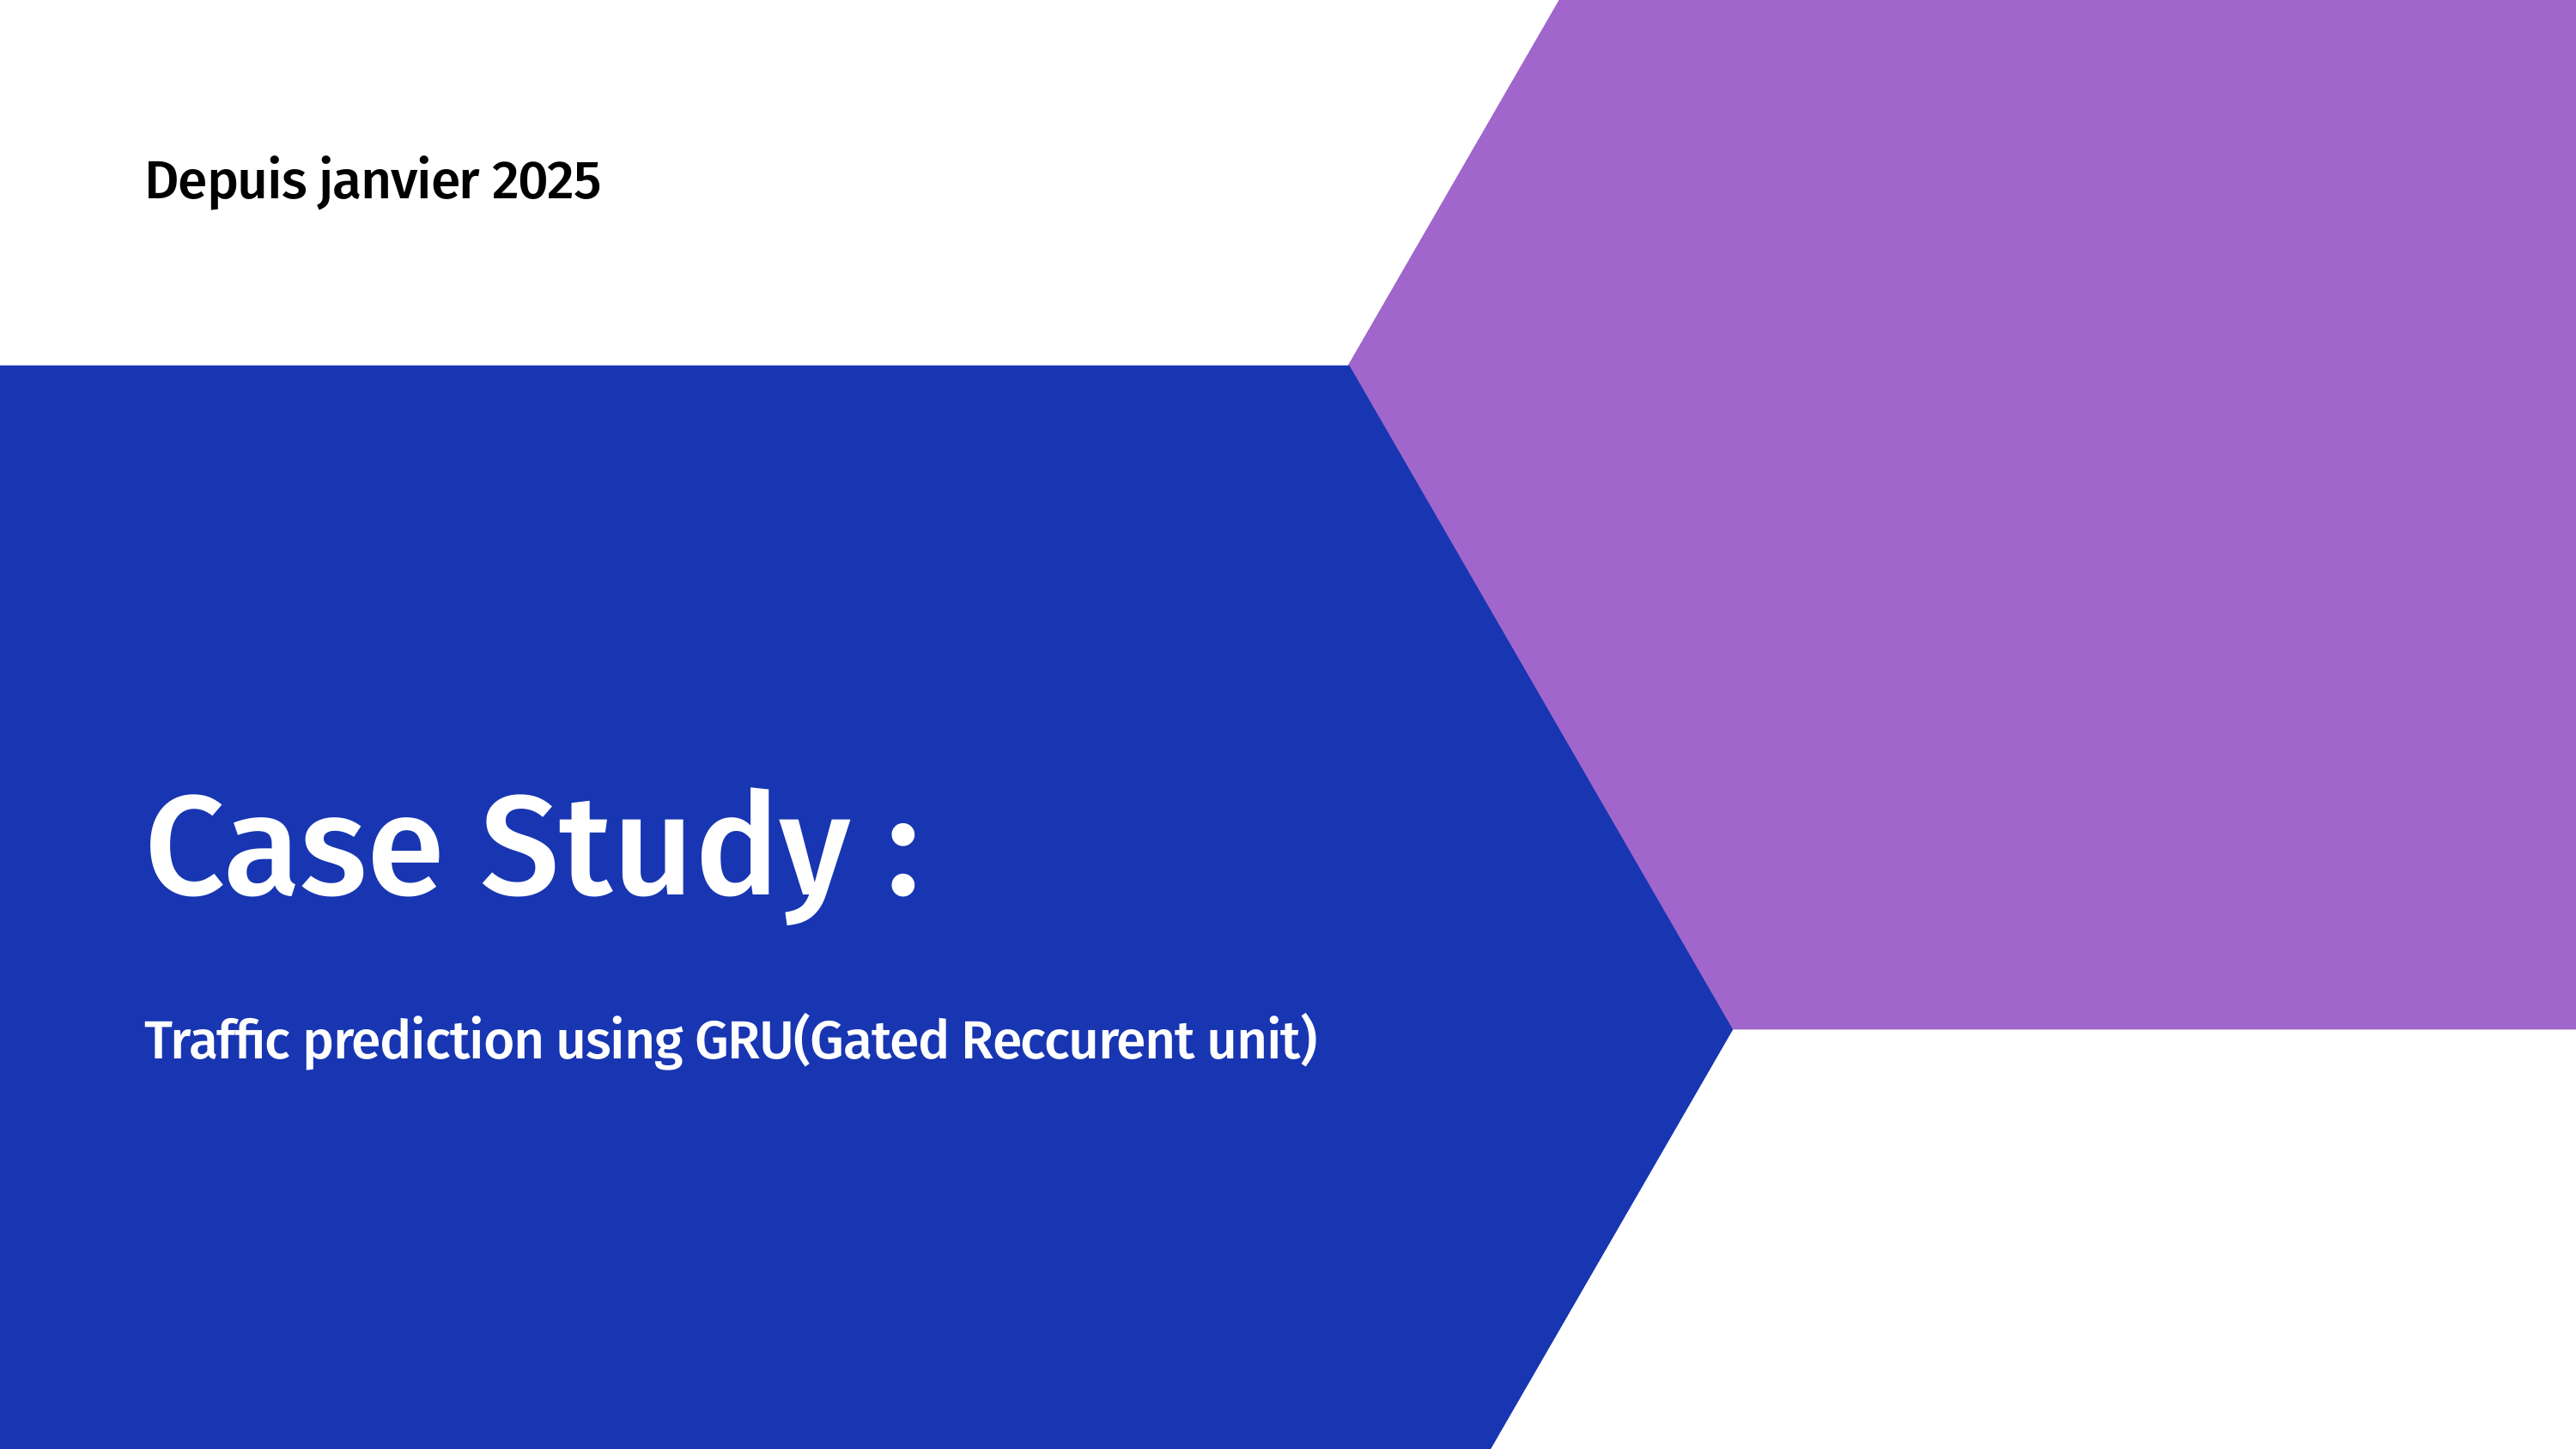

Depuis janvier 2025

Case Study :
Traffic prediction using GRU(Gated Reccurent unit)